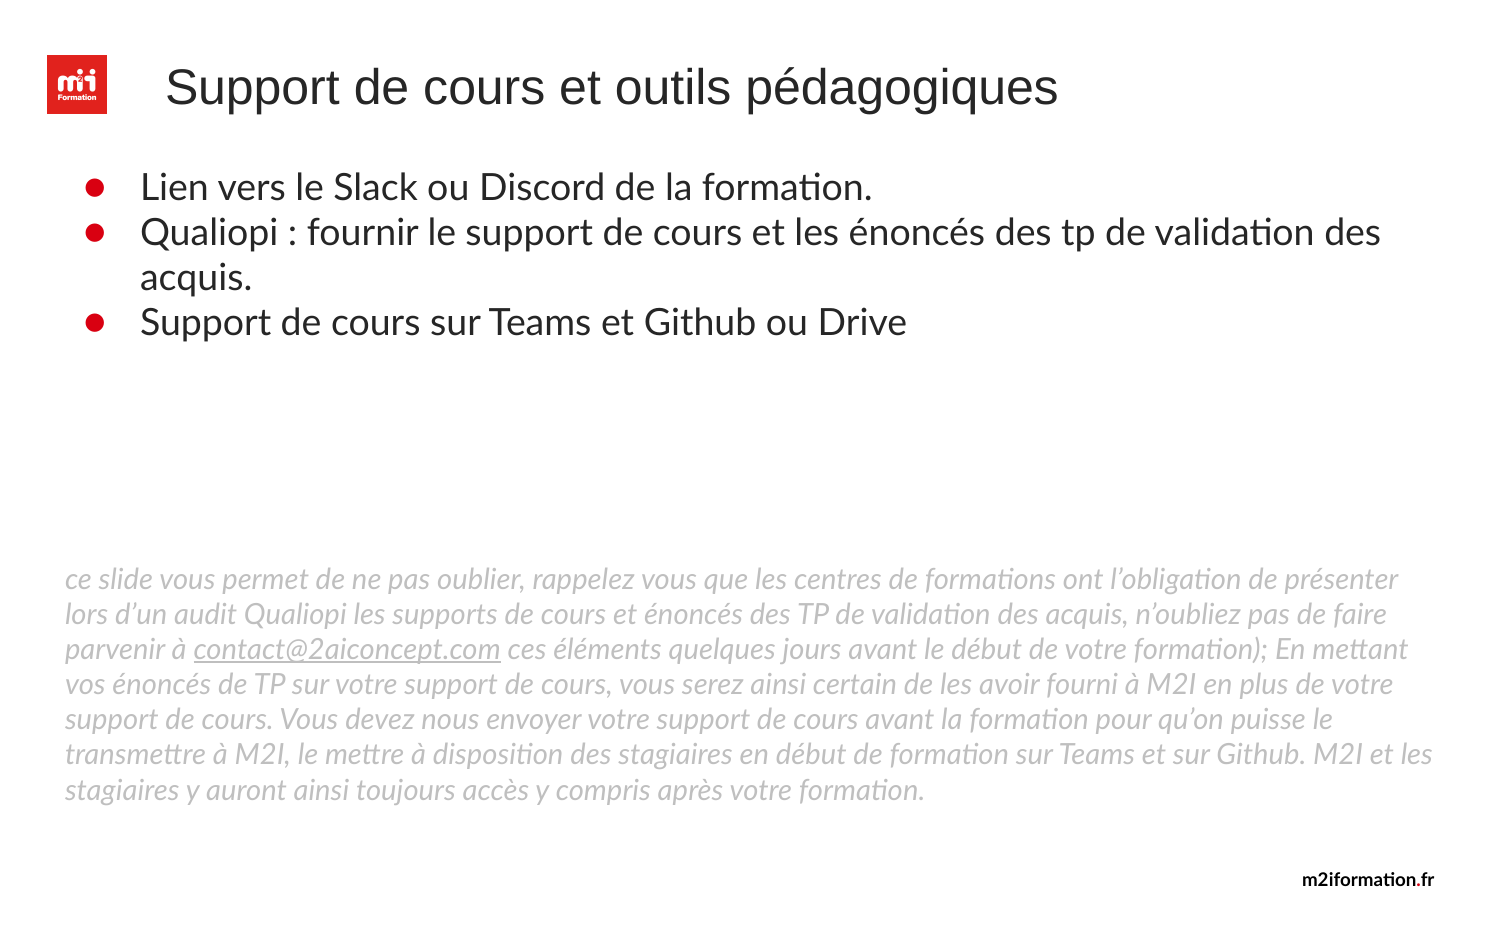

# Support de cours et outils pédagogiques
Lien vers le Slack ou Discord de la formation.
Qualiopi : fournir le support de cours et les énoncés des tp de validation des acquis.
Support de cours sur Teams et Github ou Drive

ce slide vous permet de ne pas oublier, rappelez vous que les centres de formations ont l’obligation de présenter lors d’un audit Qualiopi les supports de cours et énoncés des TP de validation des acquis, n’oubliez pas de faire parvenir à contact@2aiconcept.com ces éléments quelques jours avant le début de votre formation); En mettant vos énoncés de TP sur votre support de cours, vous serez ainsi certain de les avoir fourni à M2I en plus de votre support de cours. Vous devez nous envoyer votre support de cours avant la formation pour qu’on puisse le transmettre à M2I, le mettre à disposition des stagiaires en début de formation sur Teams et sur Github. M2I et les stagiaires y auront ainsi toujours accès y compris après votre formation.